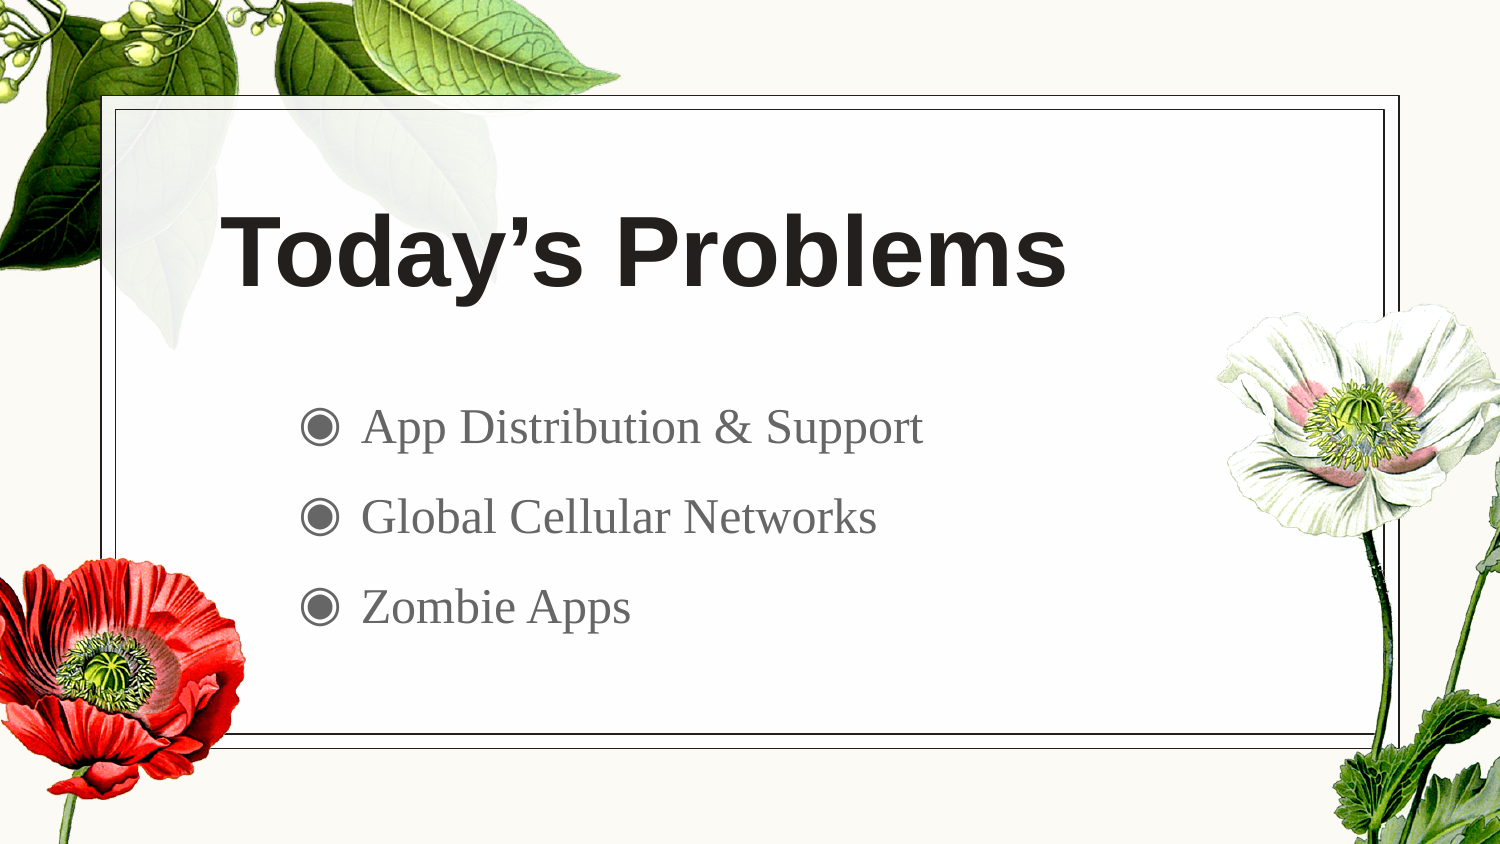

# Today’s Problems
App Distribution & Support
Global Cellular Networks
Zombie Apps